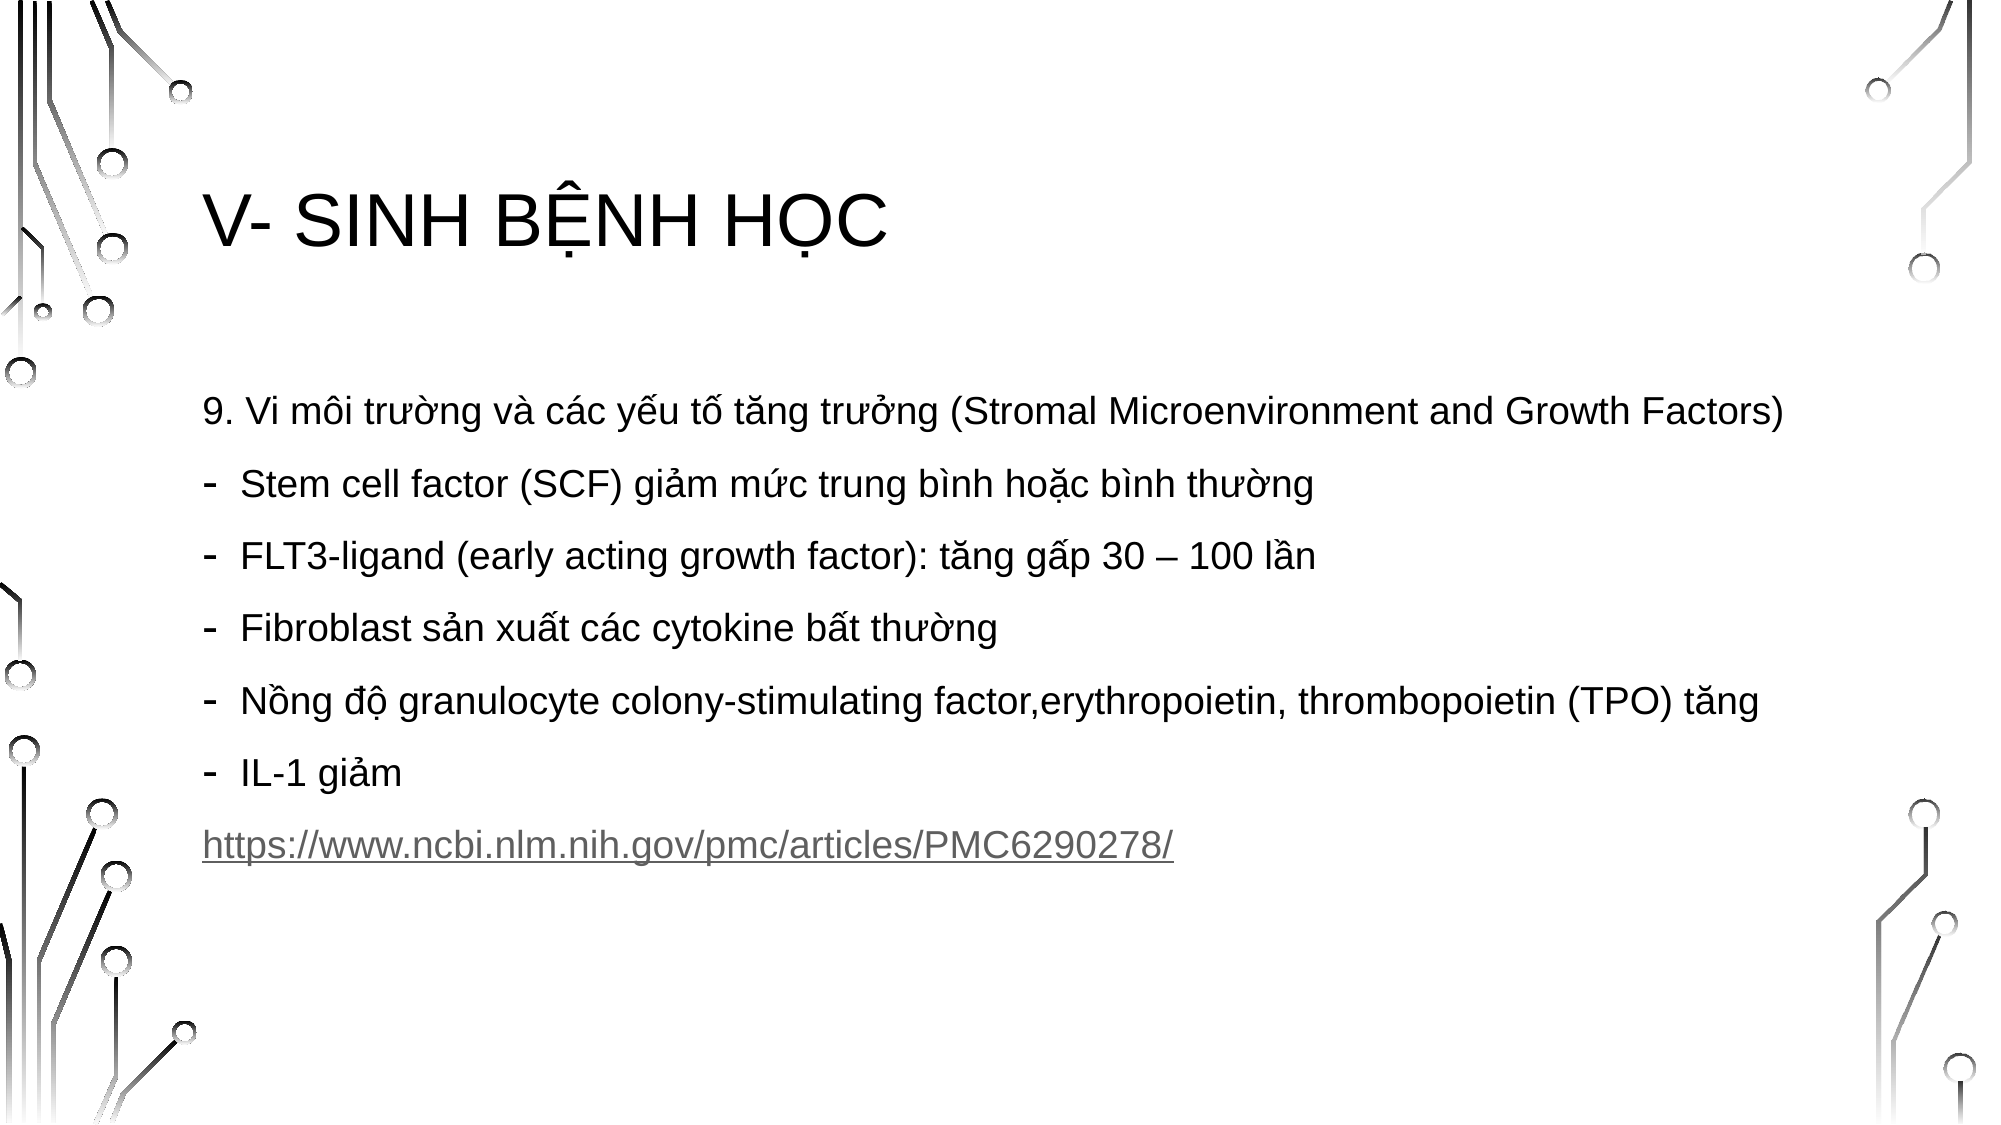

# V- SINH BỆNH HỌC
9. Vi môi trường và các yếu tố tăng trưởng (Stromal Microenvironment and Growth Factors)
Stem cell factor (SCF) giảm mức trung bình hoặc bình thường
FLT3-ligand (early acting growth factor): tăng gấp 30 – 100 lần
Fibroblast sản xuất các cytokine bất thường
Nồng độ granulocyte colony-stimulating factor,erythropoietin, thrombopoietin (TPO) tăng
IL-1 giảm
https://www.ncbi.nlm.nih.gov/pmc/articles/PMC6290278/